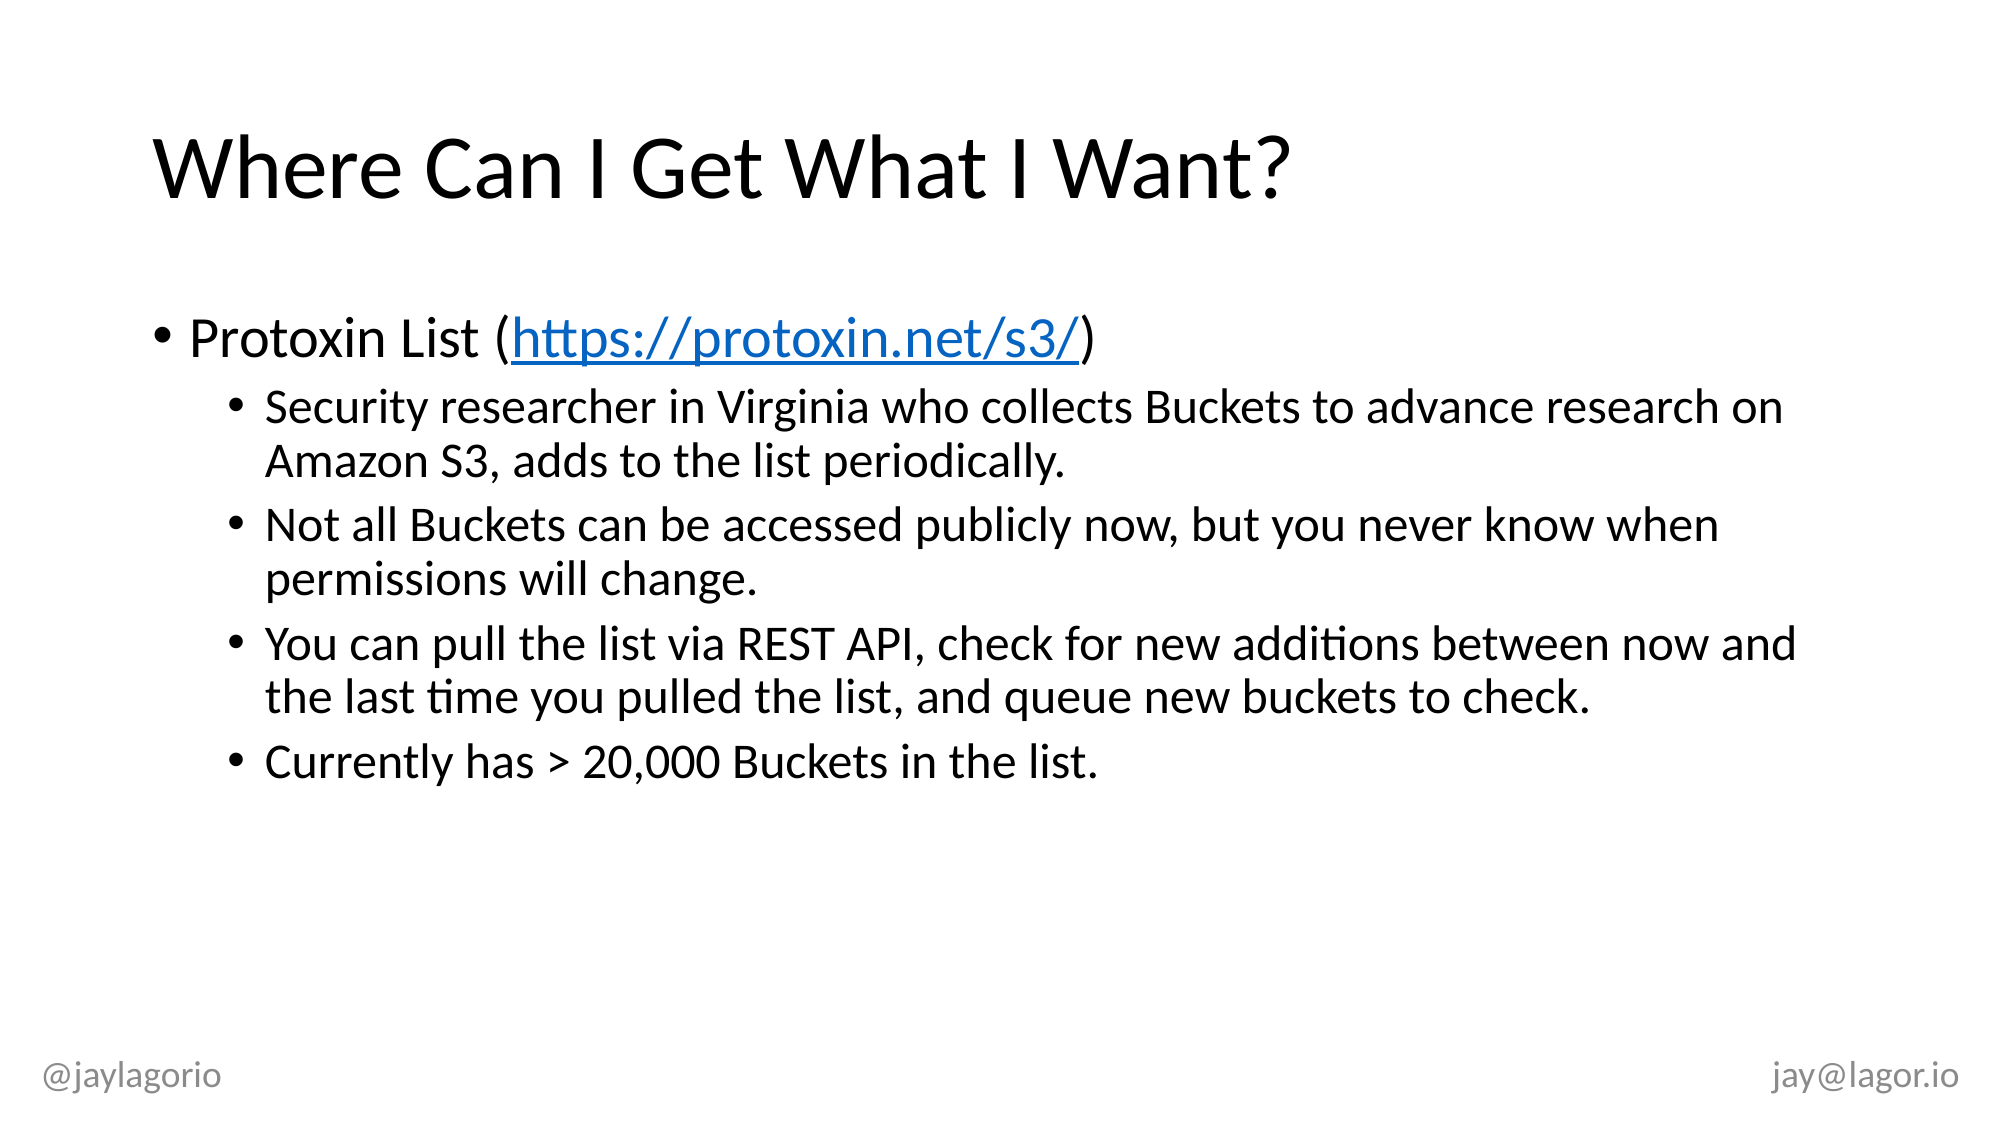

# Where Can I Get What I Want?
Protoxin List (https://protoxin.net/s3/)
Security researcher in Virginia who collects Buckets to advance research on Amazon S3, adds to the list periodically.
Not all Buckets can be accessed publicly now, but you never know when permissions will change.
You can pull the list via REST API, check for new additions between now and the last time you pulled the list, and queue new buckets to check.
Currently has > 20,000 Buckets in the list.